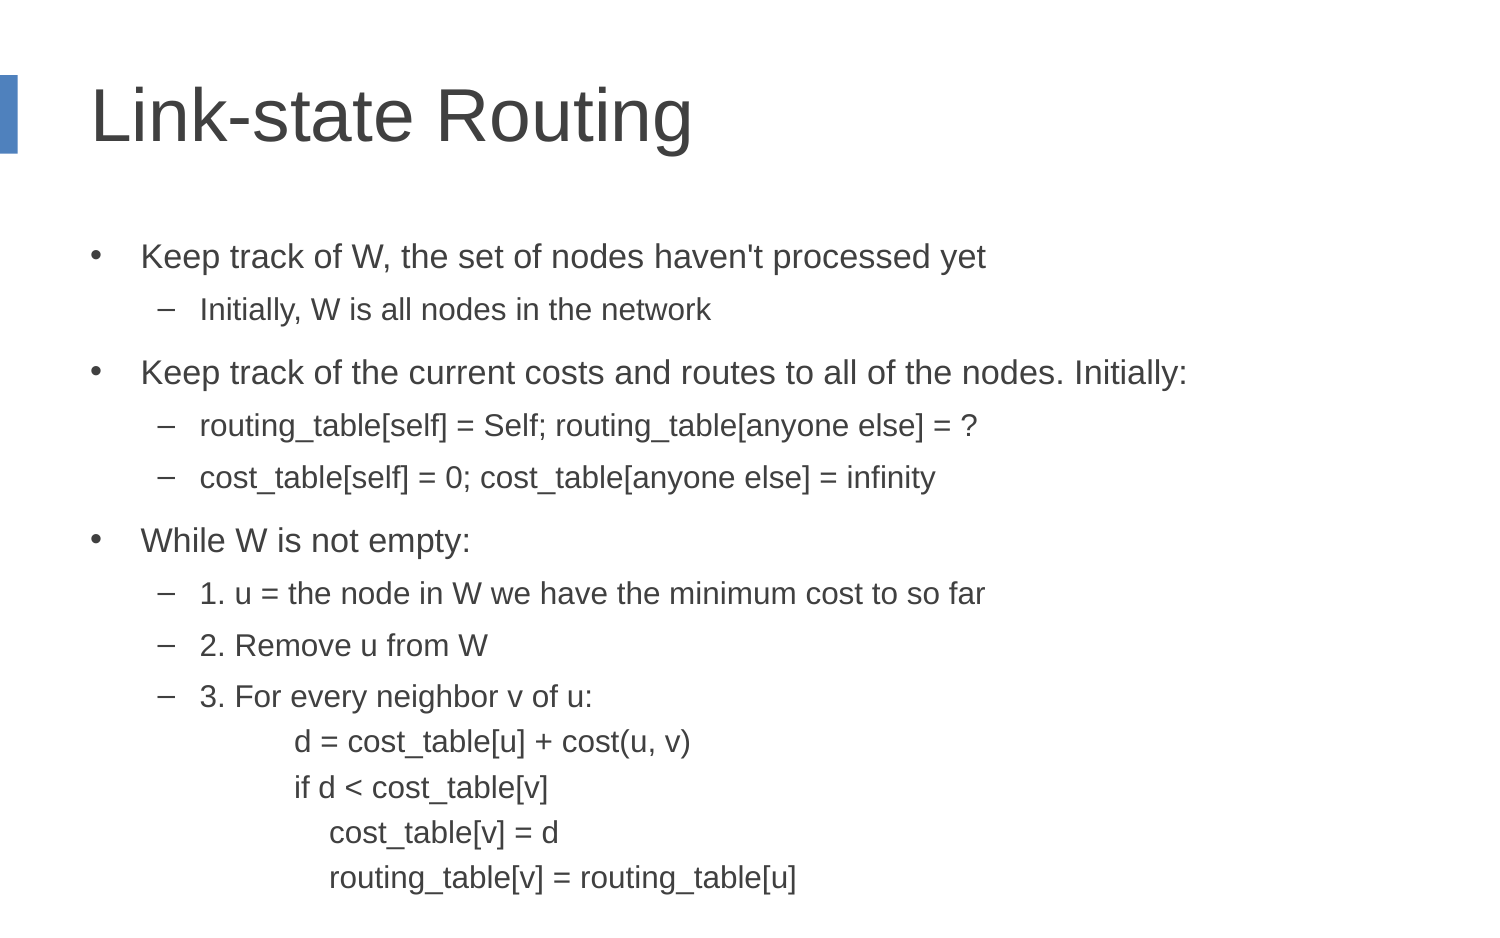

# Link-state Routing
Keep track of W, the set of nodes haven't processed yet
Initially, W is all nodes in the network
Keep track of the current costs and routes to all of the nodes. Initially:
routing_table[self] = Self; routing_table[anyone else] = ?
cost_table[self] = 0; cost_table[anyone else] = infinity
While W is not empty:
1. u = the node in W we have the minimum cost to so far
2. Remove u from W
3. For every neighbor v of u:
	d = cost_table[u] + cost(u, v)
	if d < cost_table[v]
	    cost_table[v] = d
	    routing_table[v] = routing_table[u]